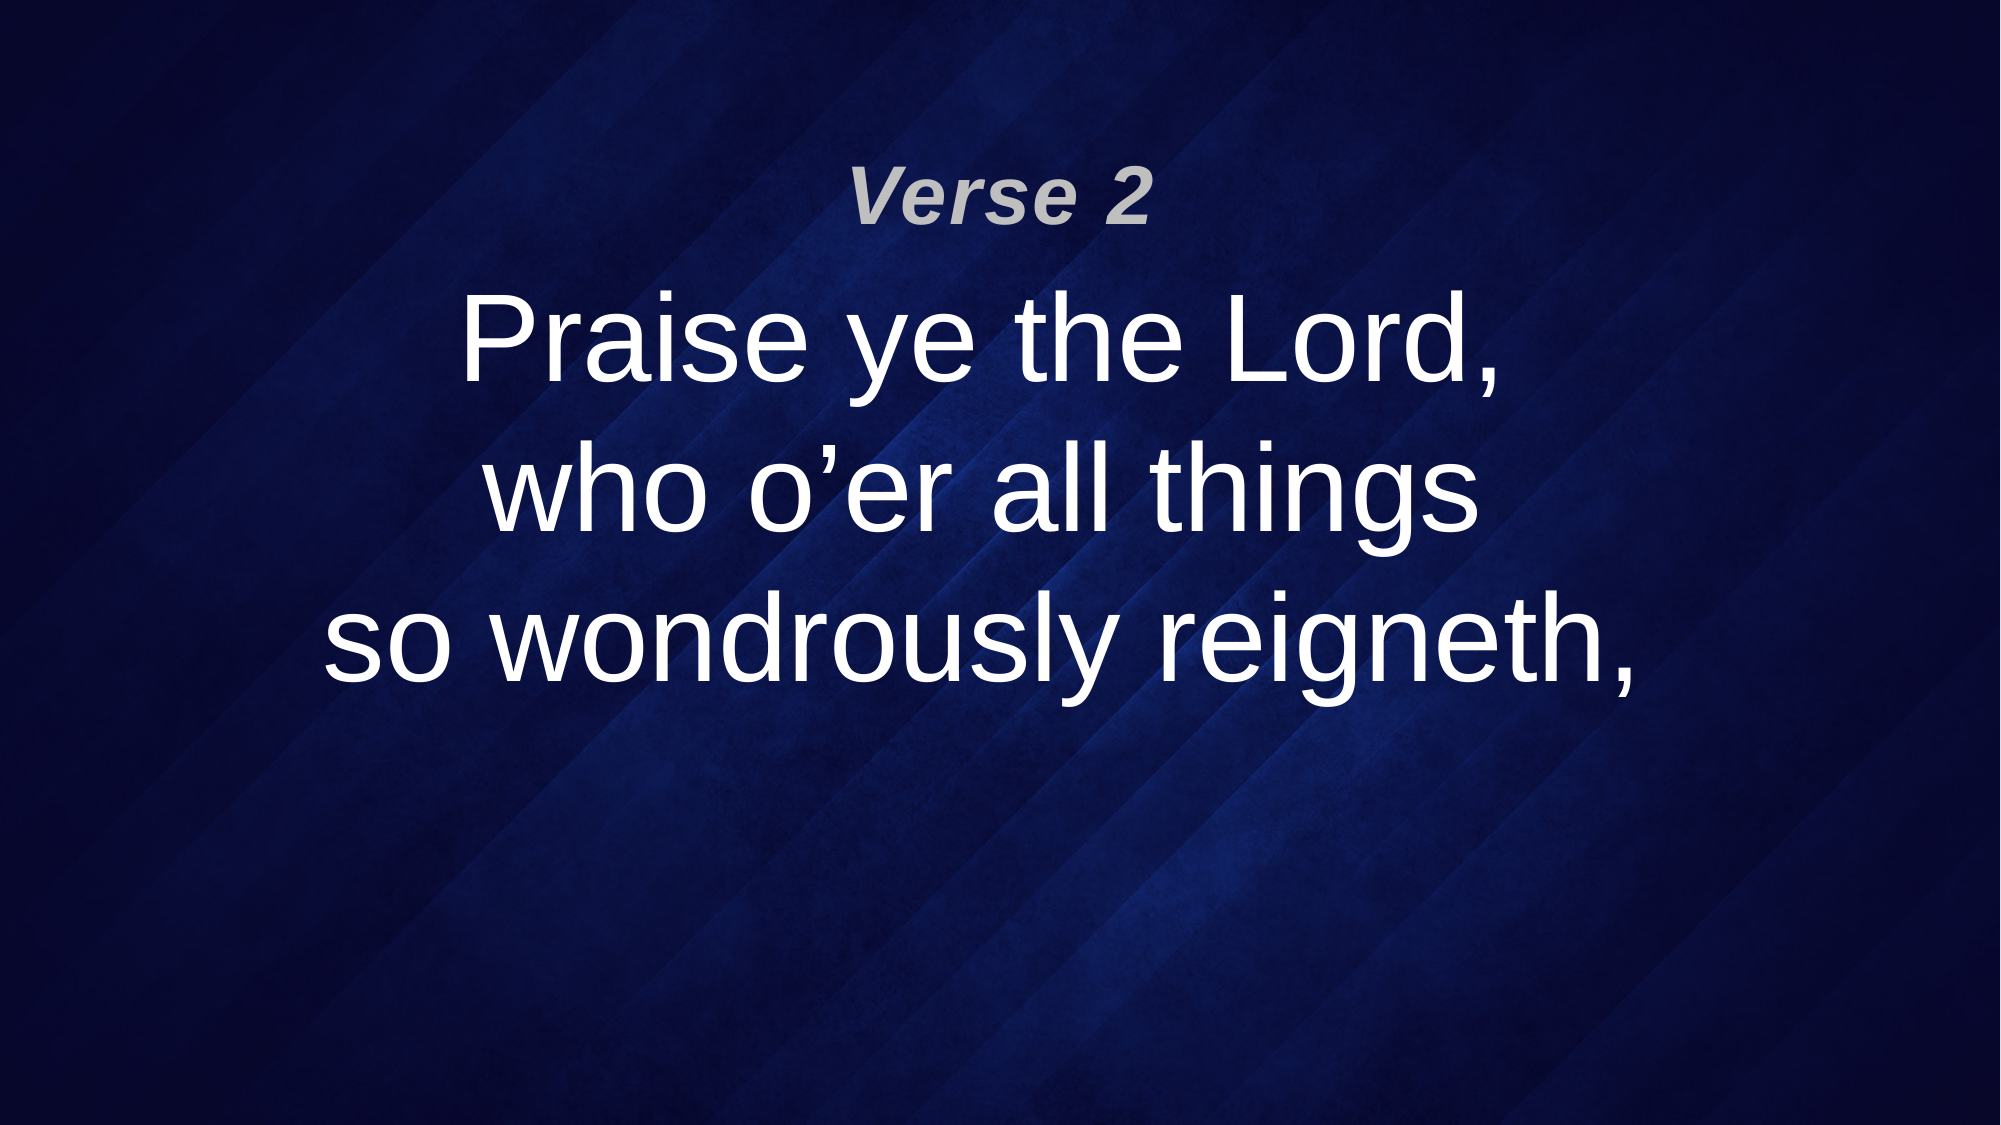

Verse 2
# Praise ye the Lord, who o’er all things so wondrously reigneth,